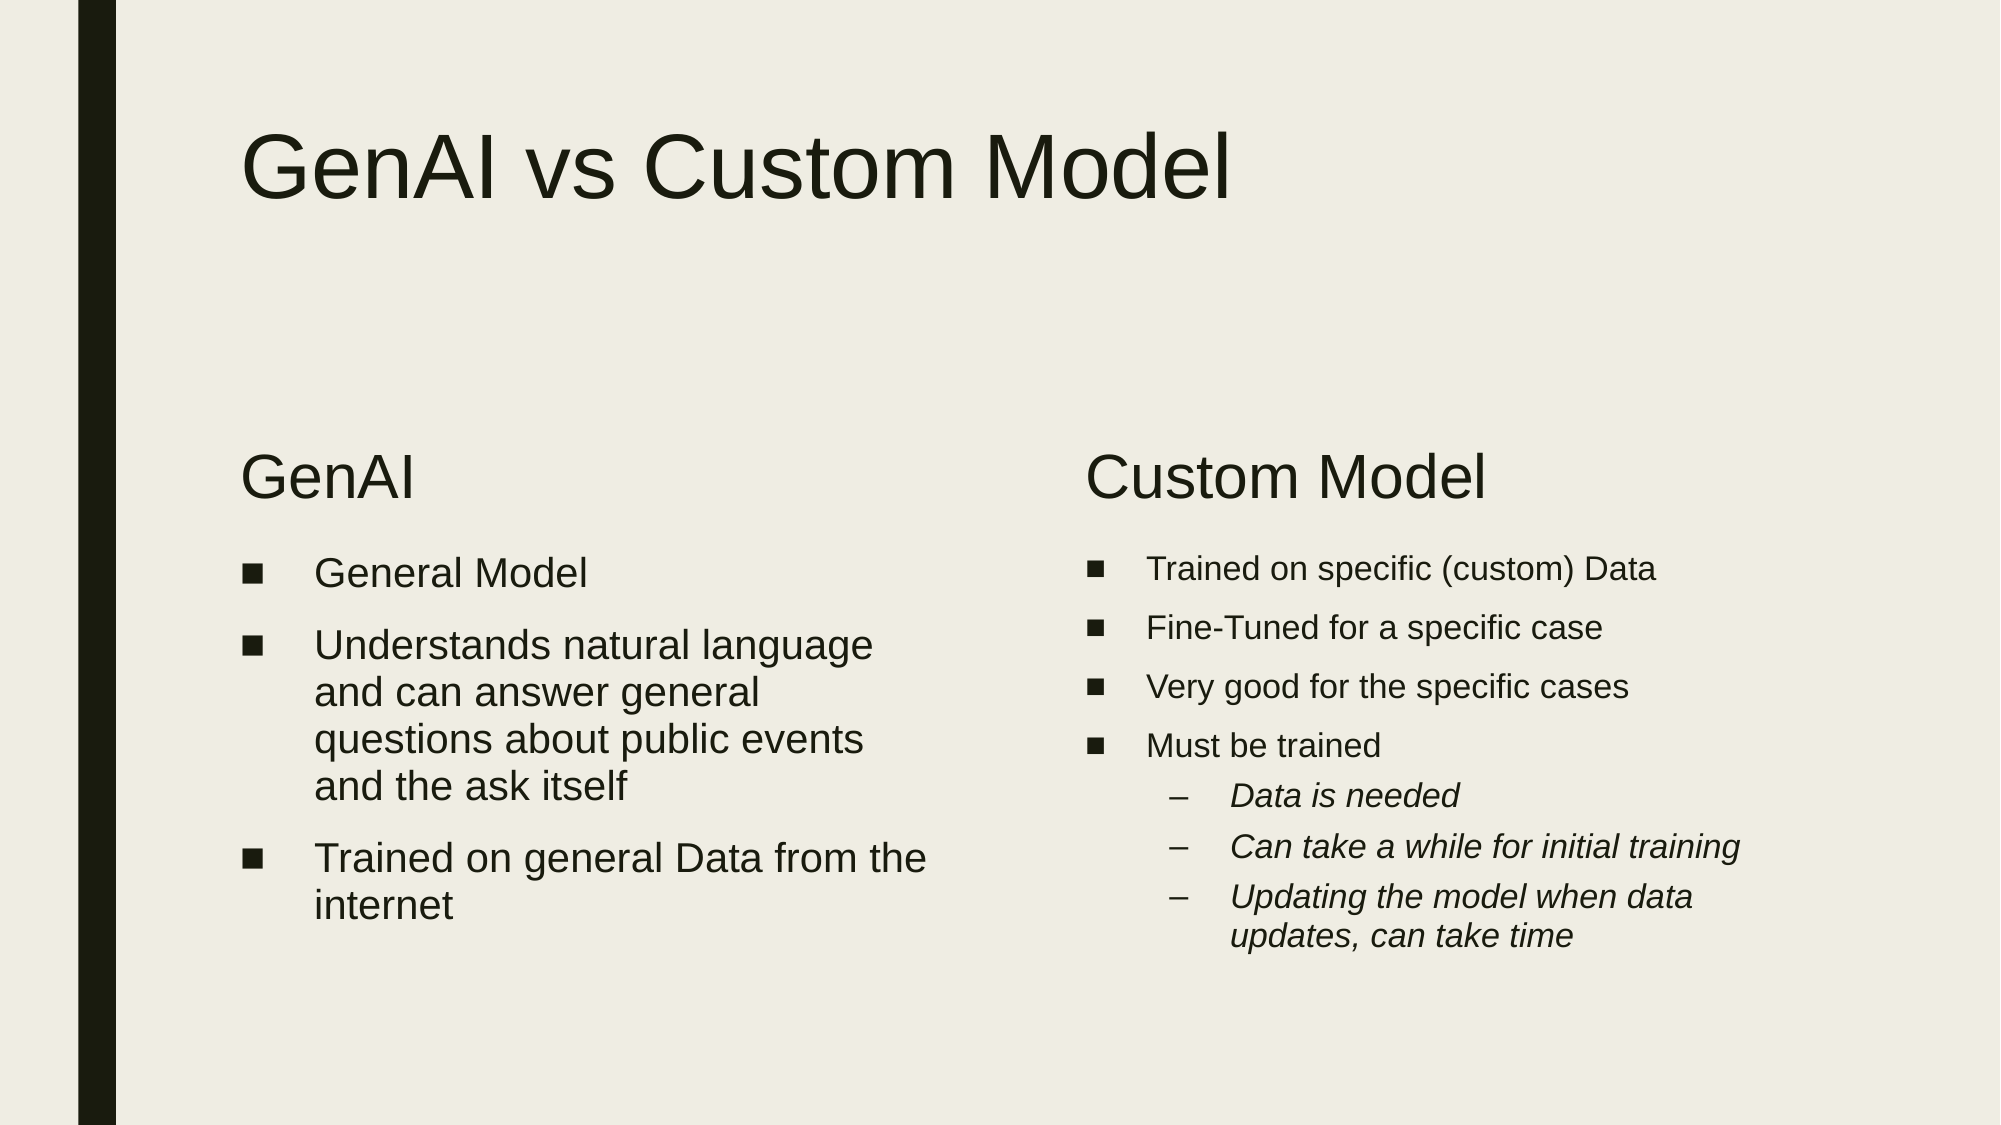

# GenAI vs Custom Model
GenAI
Custom Model
General Model
Understands natural language and can answer general questions about public events and the ask itself
Trained on general Data from the internet
Trained on specific (custom) Data
Fine-Tuned for a specific case
Very good for the specific cases
Must be trained
Data is needed
Can take a while for initial training
Updating the model when data updates, can take time